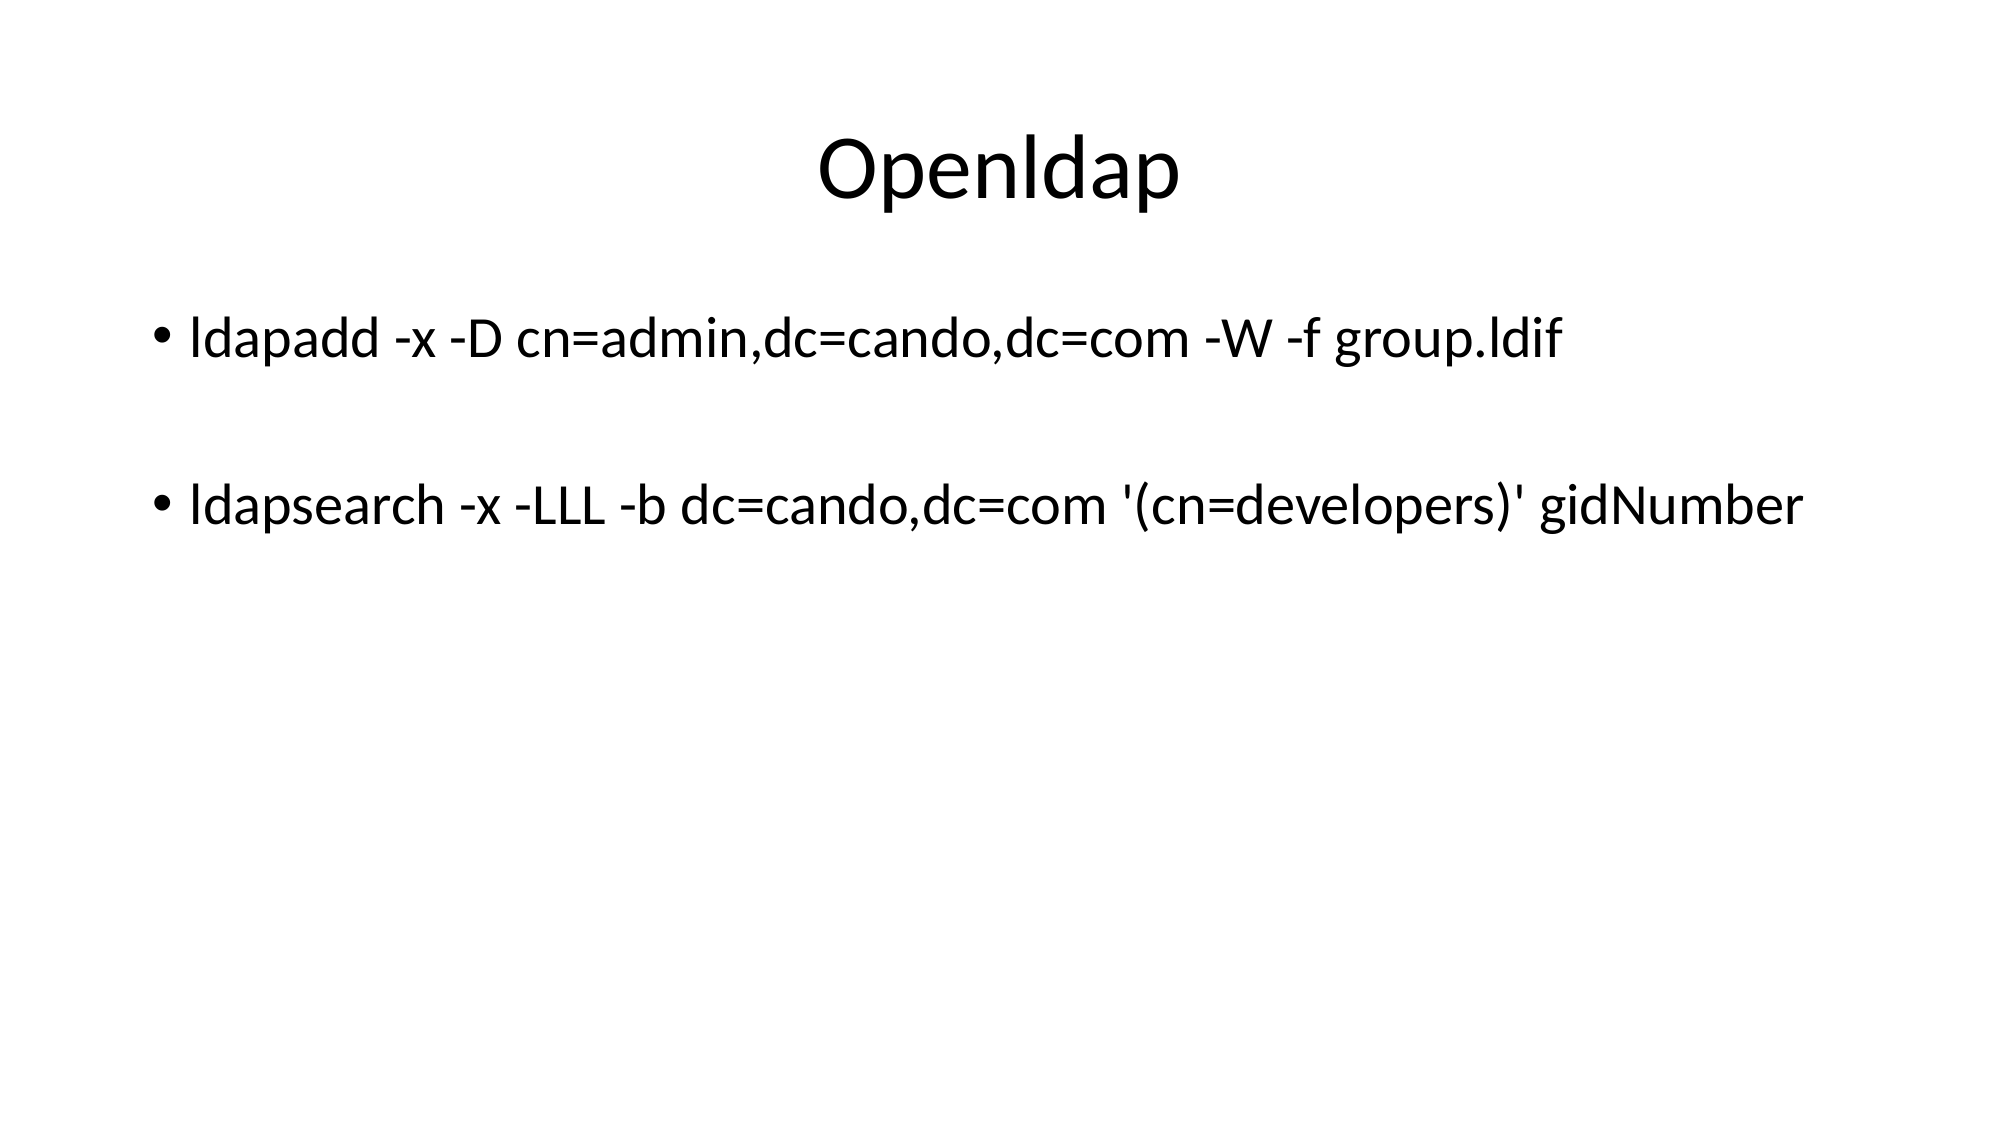

# Openldap
ldapadd -x -D cn=admin,dc=cando,dc=com -W -f group.ldif

ldapsearch -x -LLL -b dc=cando,dc=com '(cn=developers)' gidNumber